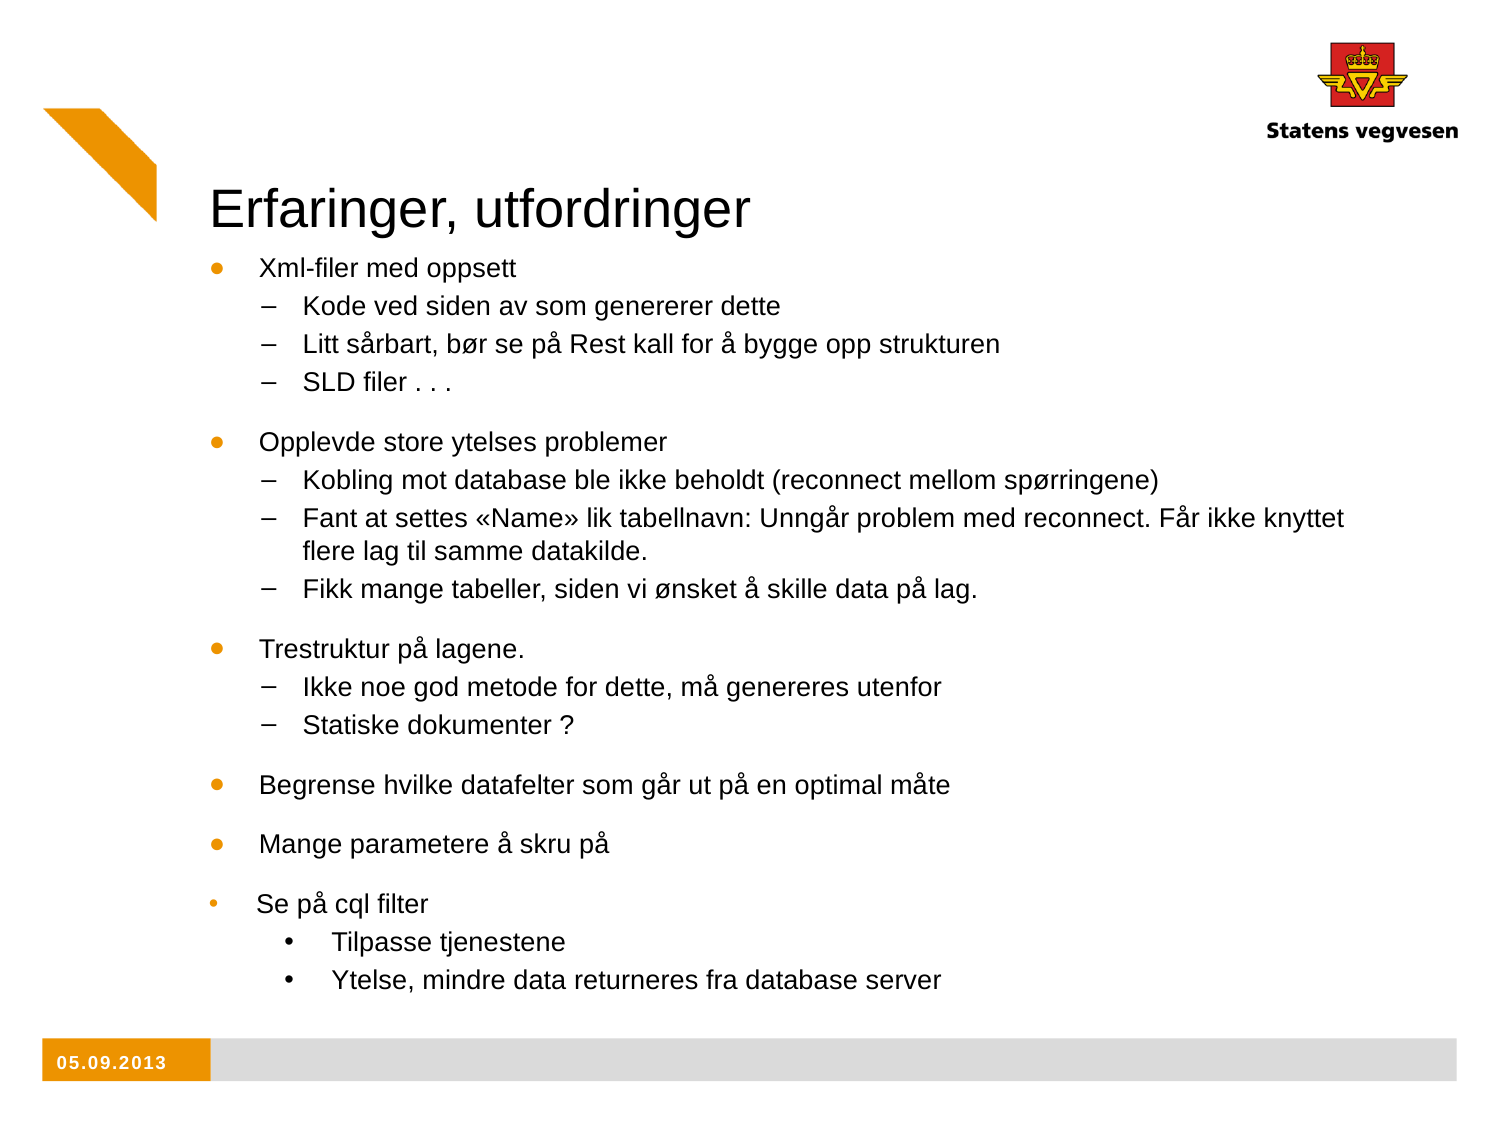

# Erfaringer, utfordringer
Xml-filer med oppsett
Kode ved siden av som genererer dette
Litt sårbart, bør se på Rest kall for å bygge opp strukturen
SLD filer . . .
Opplevde store ytelses problemer
Kobling mot database ble ikke beholdt (reconnect mellom spørringene)
Fant at settes «Name» lik tabellnavn: Unngår problem med reconnect. Får ikke knyttet flere lag til samme datakilde.
Fikk mange tabeller, siden vi ønsket å skille data på lag.
Trestruktur på lagene.
Ikke noe god metode for dette, må genereres utenfor
Statiske dokumenter ?
Begrense hvilke datafelter som går ut på en optimal måte
Mange parametere å skru på
Se på cql filter
Tilpasse tjenestene
Ytelse, mindre data returneres fra database server

05.09.2013